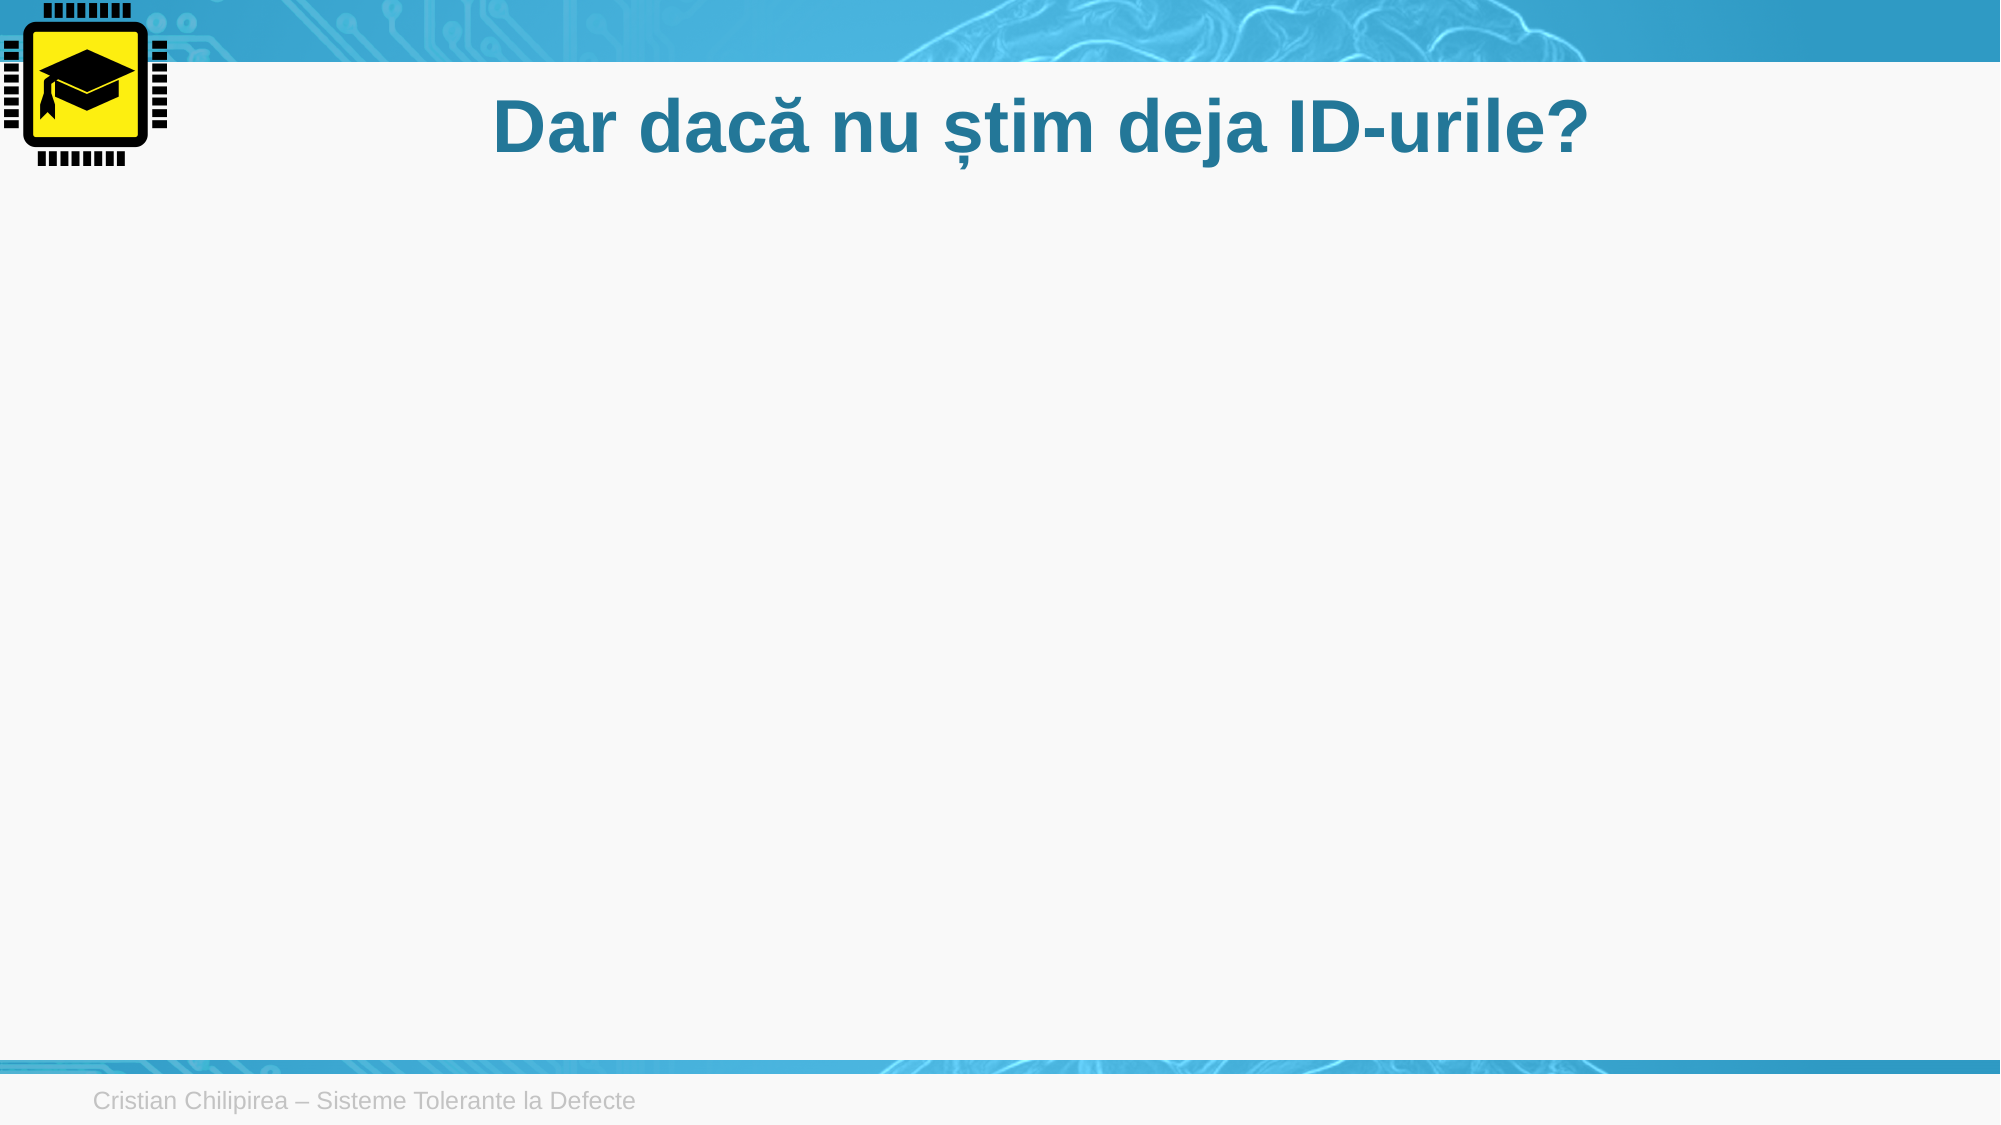

# Dar dacă nu știm deja ID-urile?
Cristian Chilipirea – Sisteme Tolerante la Defecte